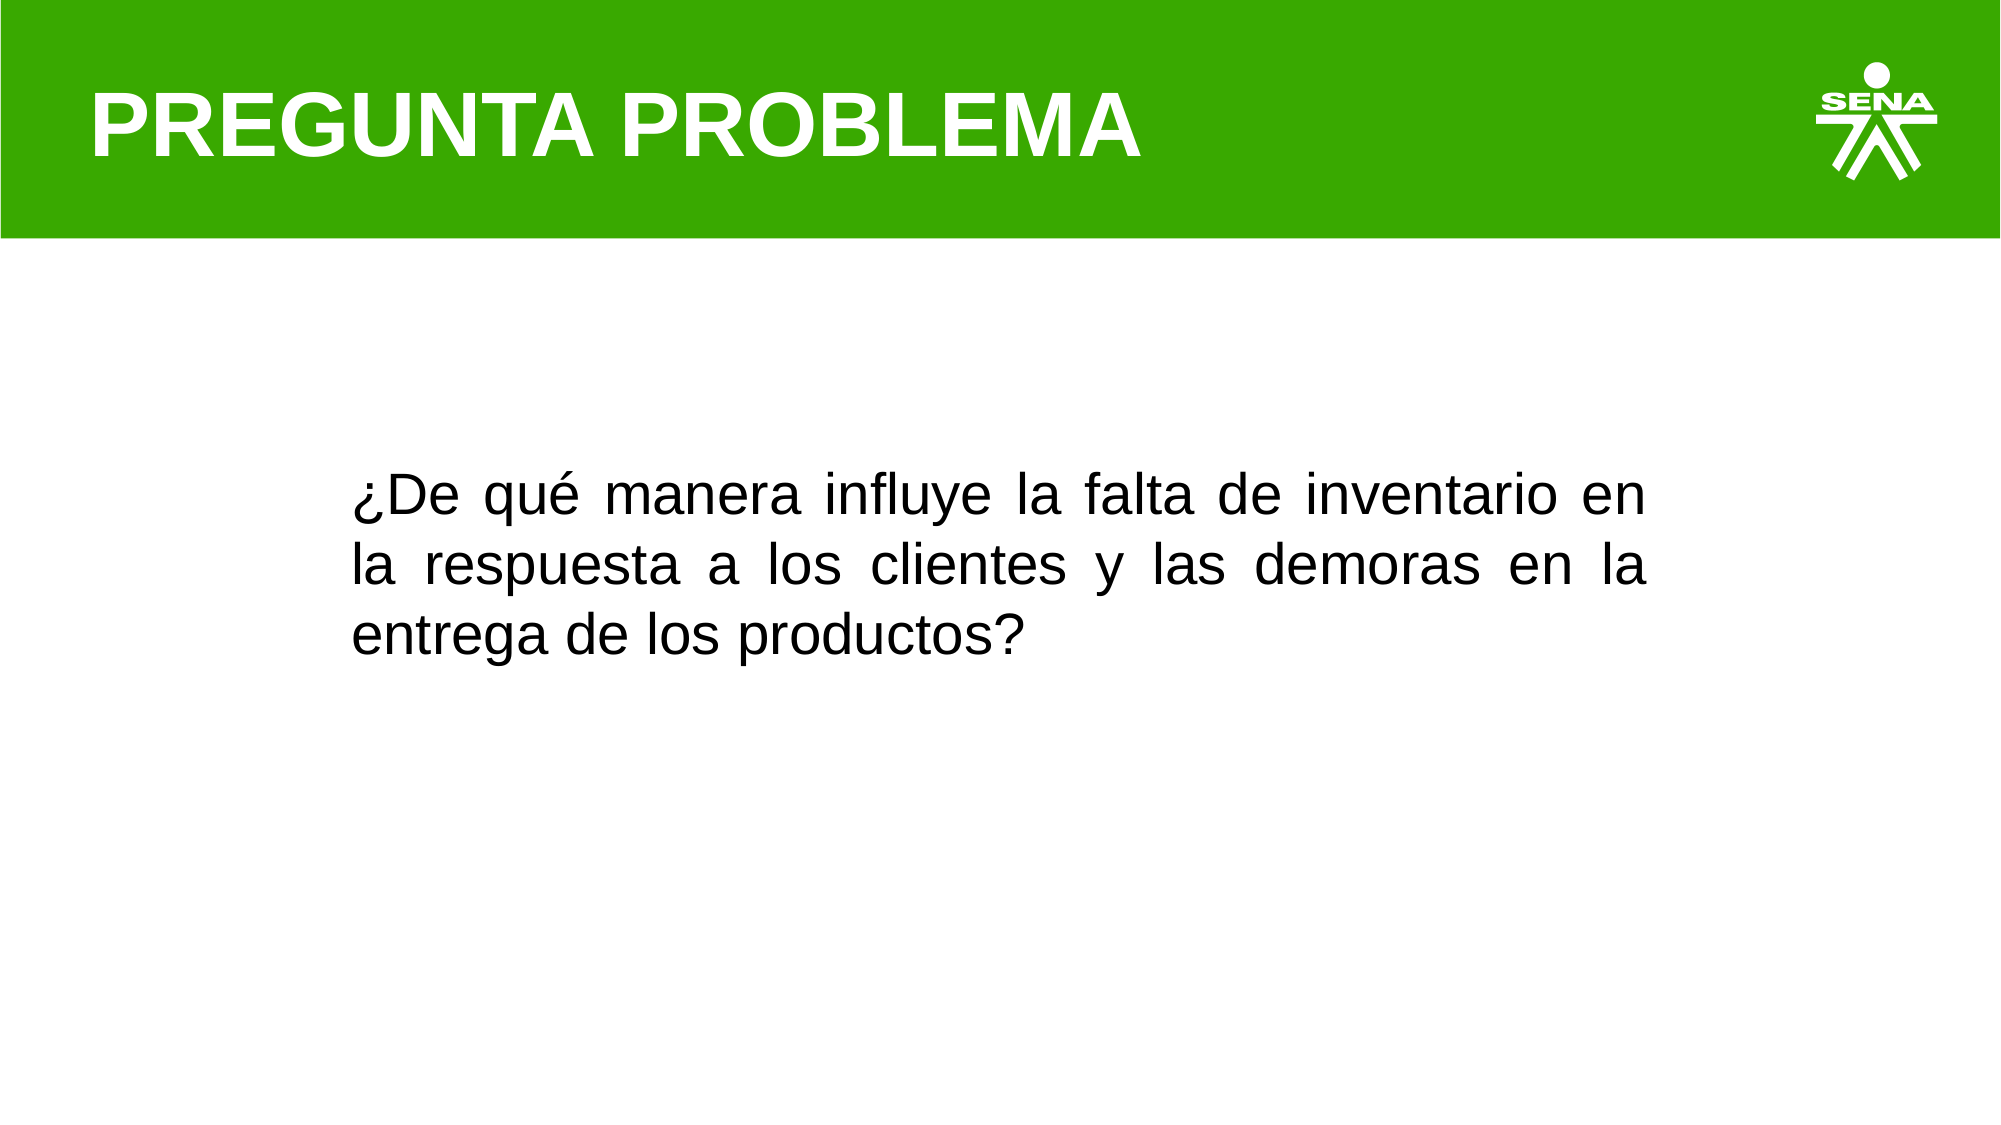

# PREGUNTA PROBLEMA
¿De qué manera influye la falta de inventario en la respuesta a los clientes y las demoras en la entrega de los productos?